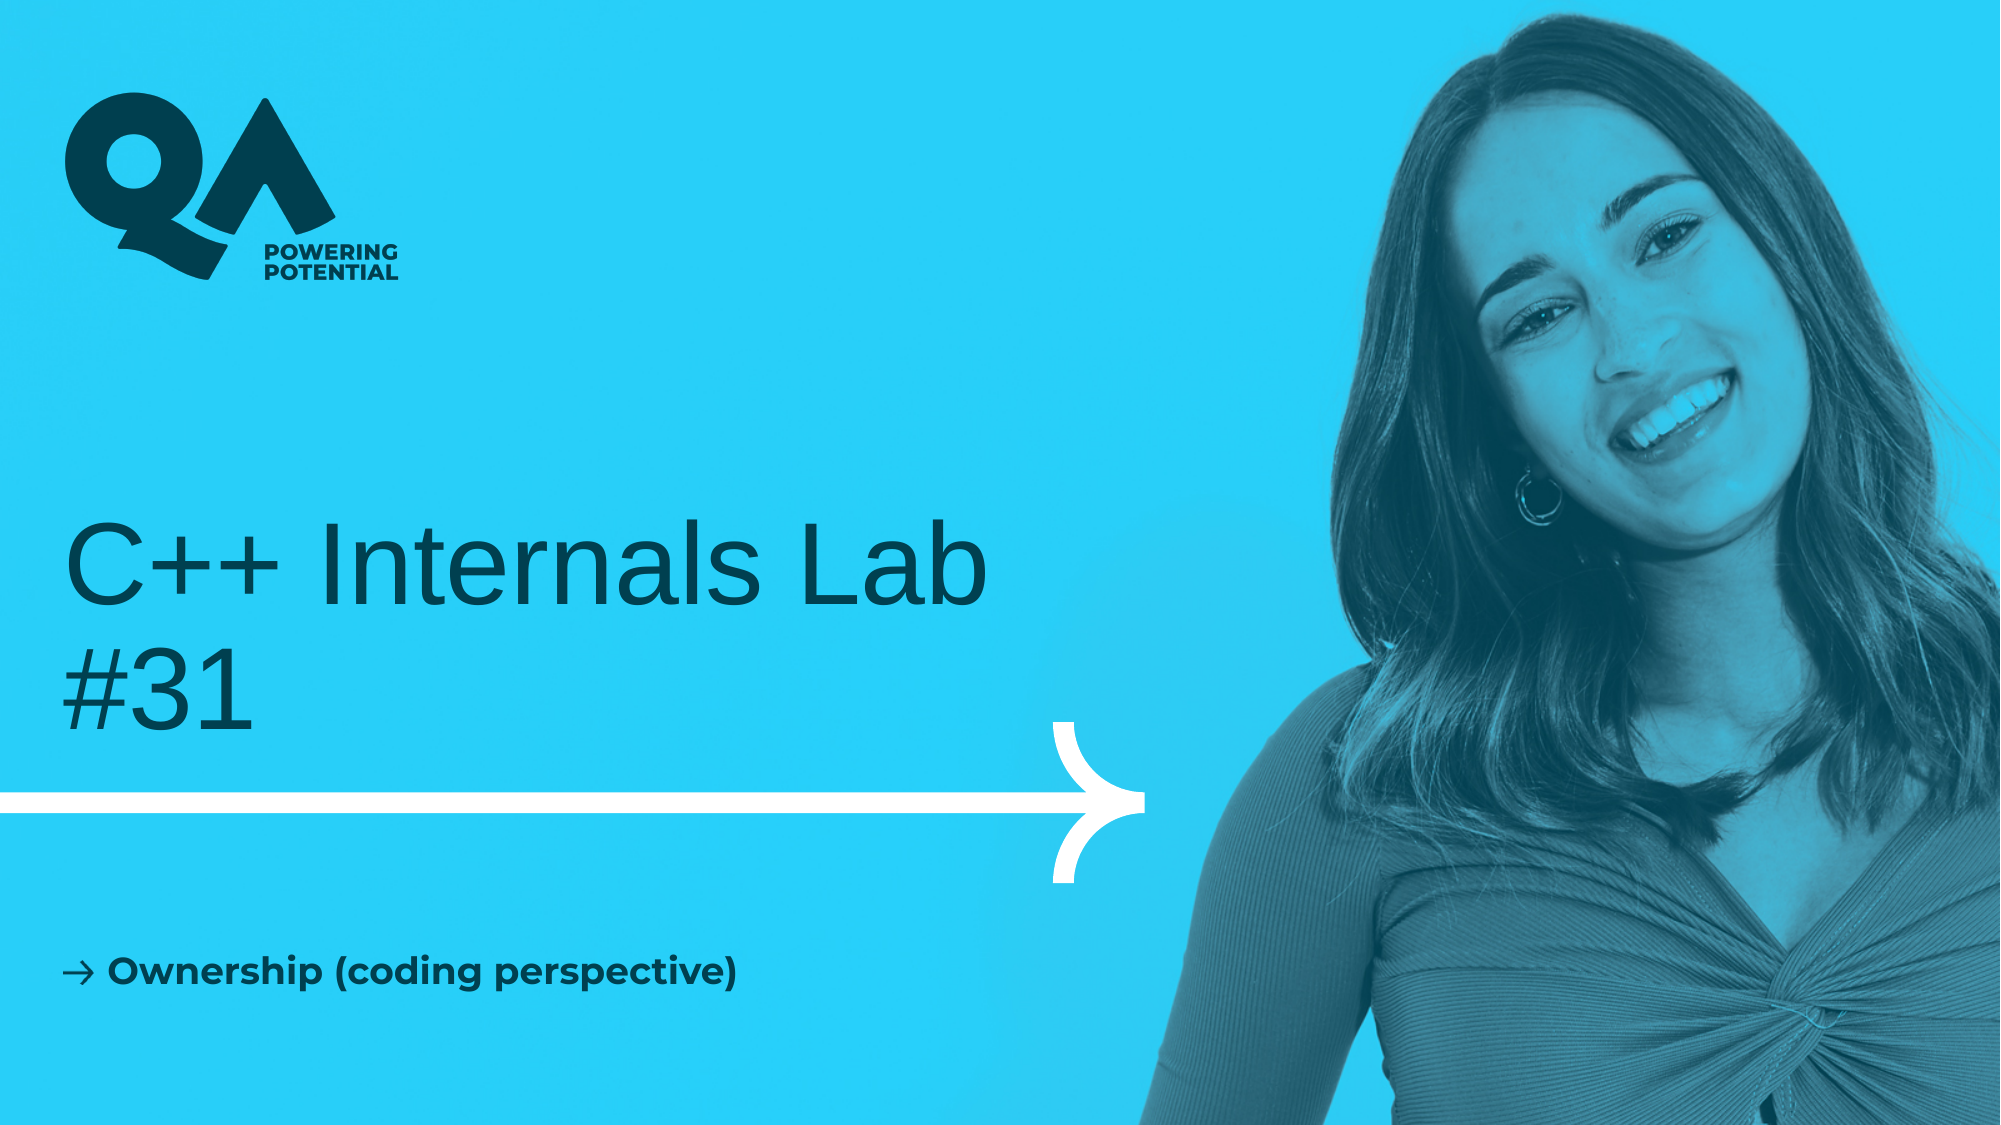

# C++ Internals Lab #31
Ownership (coding perspective)